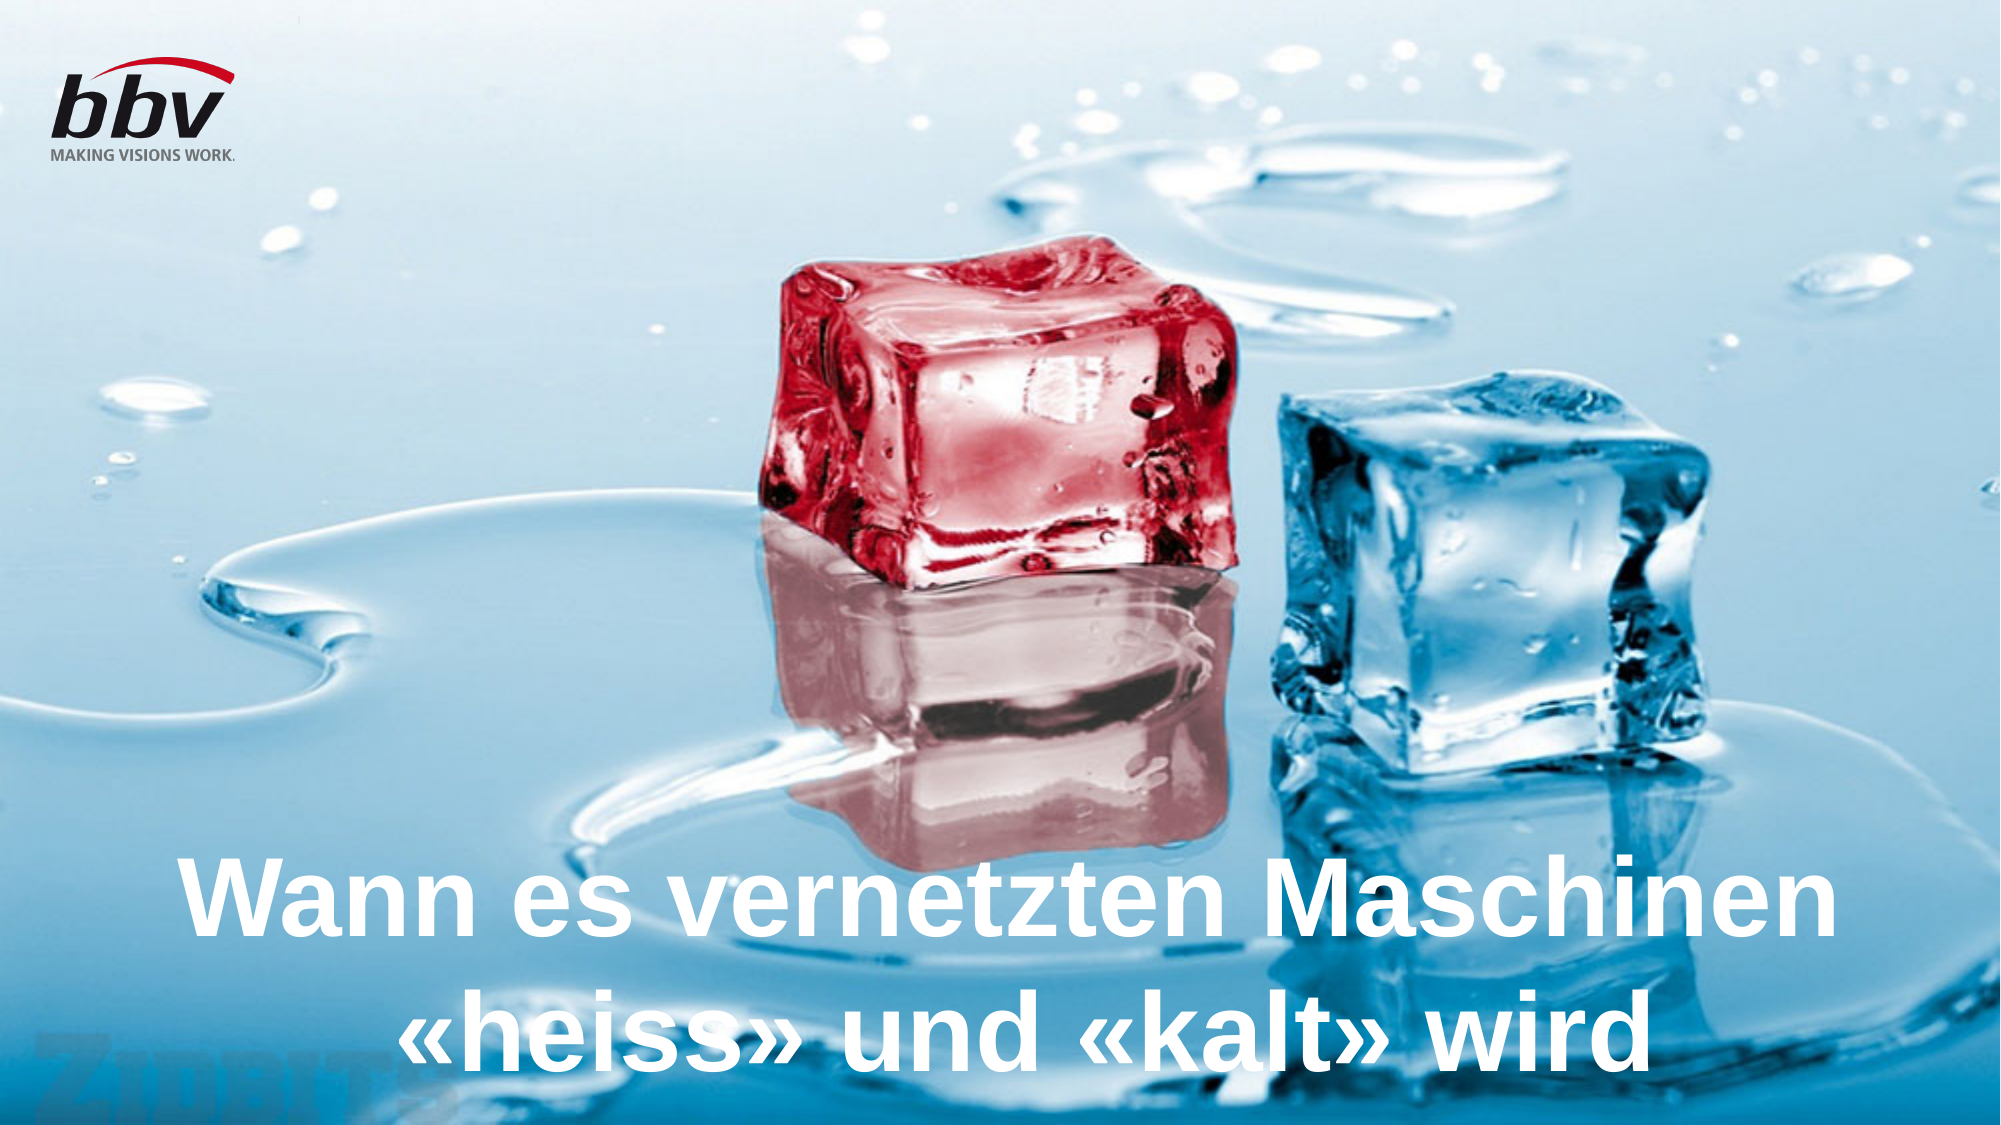

# Wann es vernetzten Maschinen «heiss» und «kalt» wird